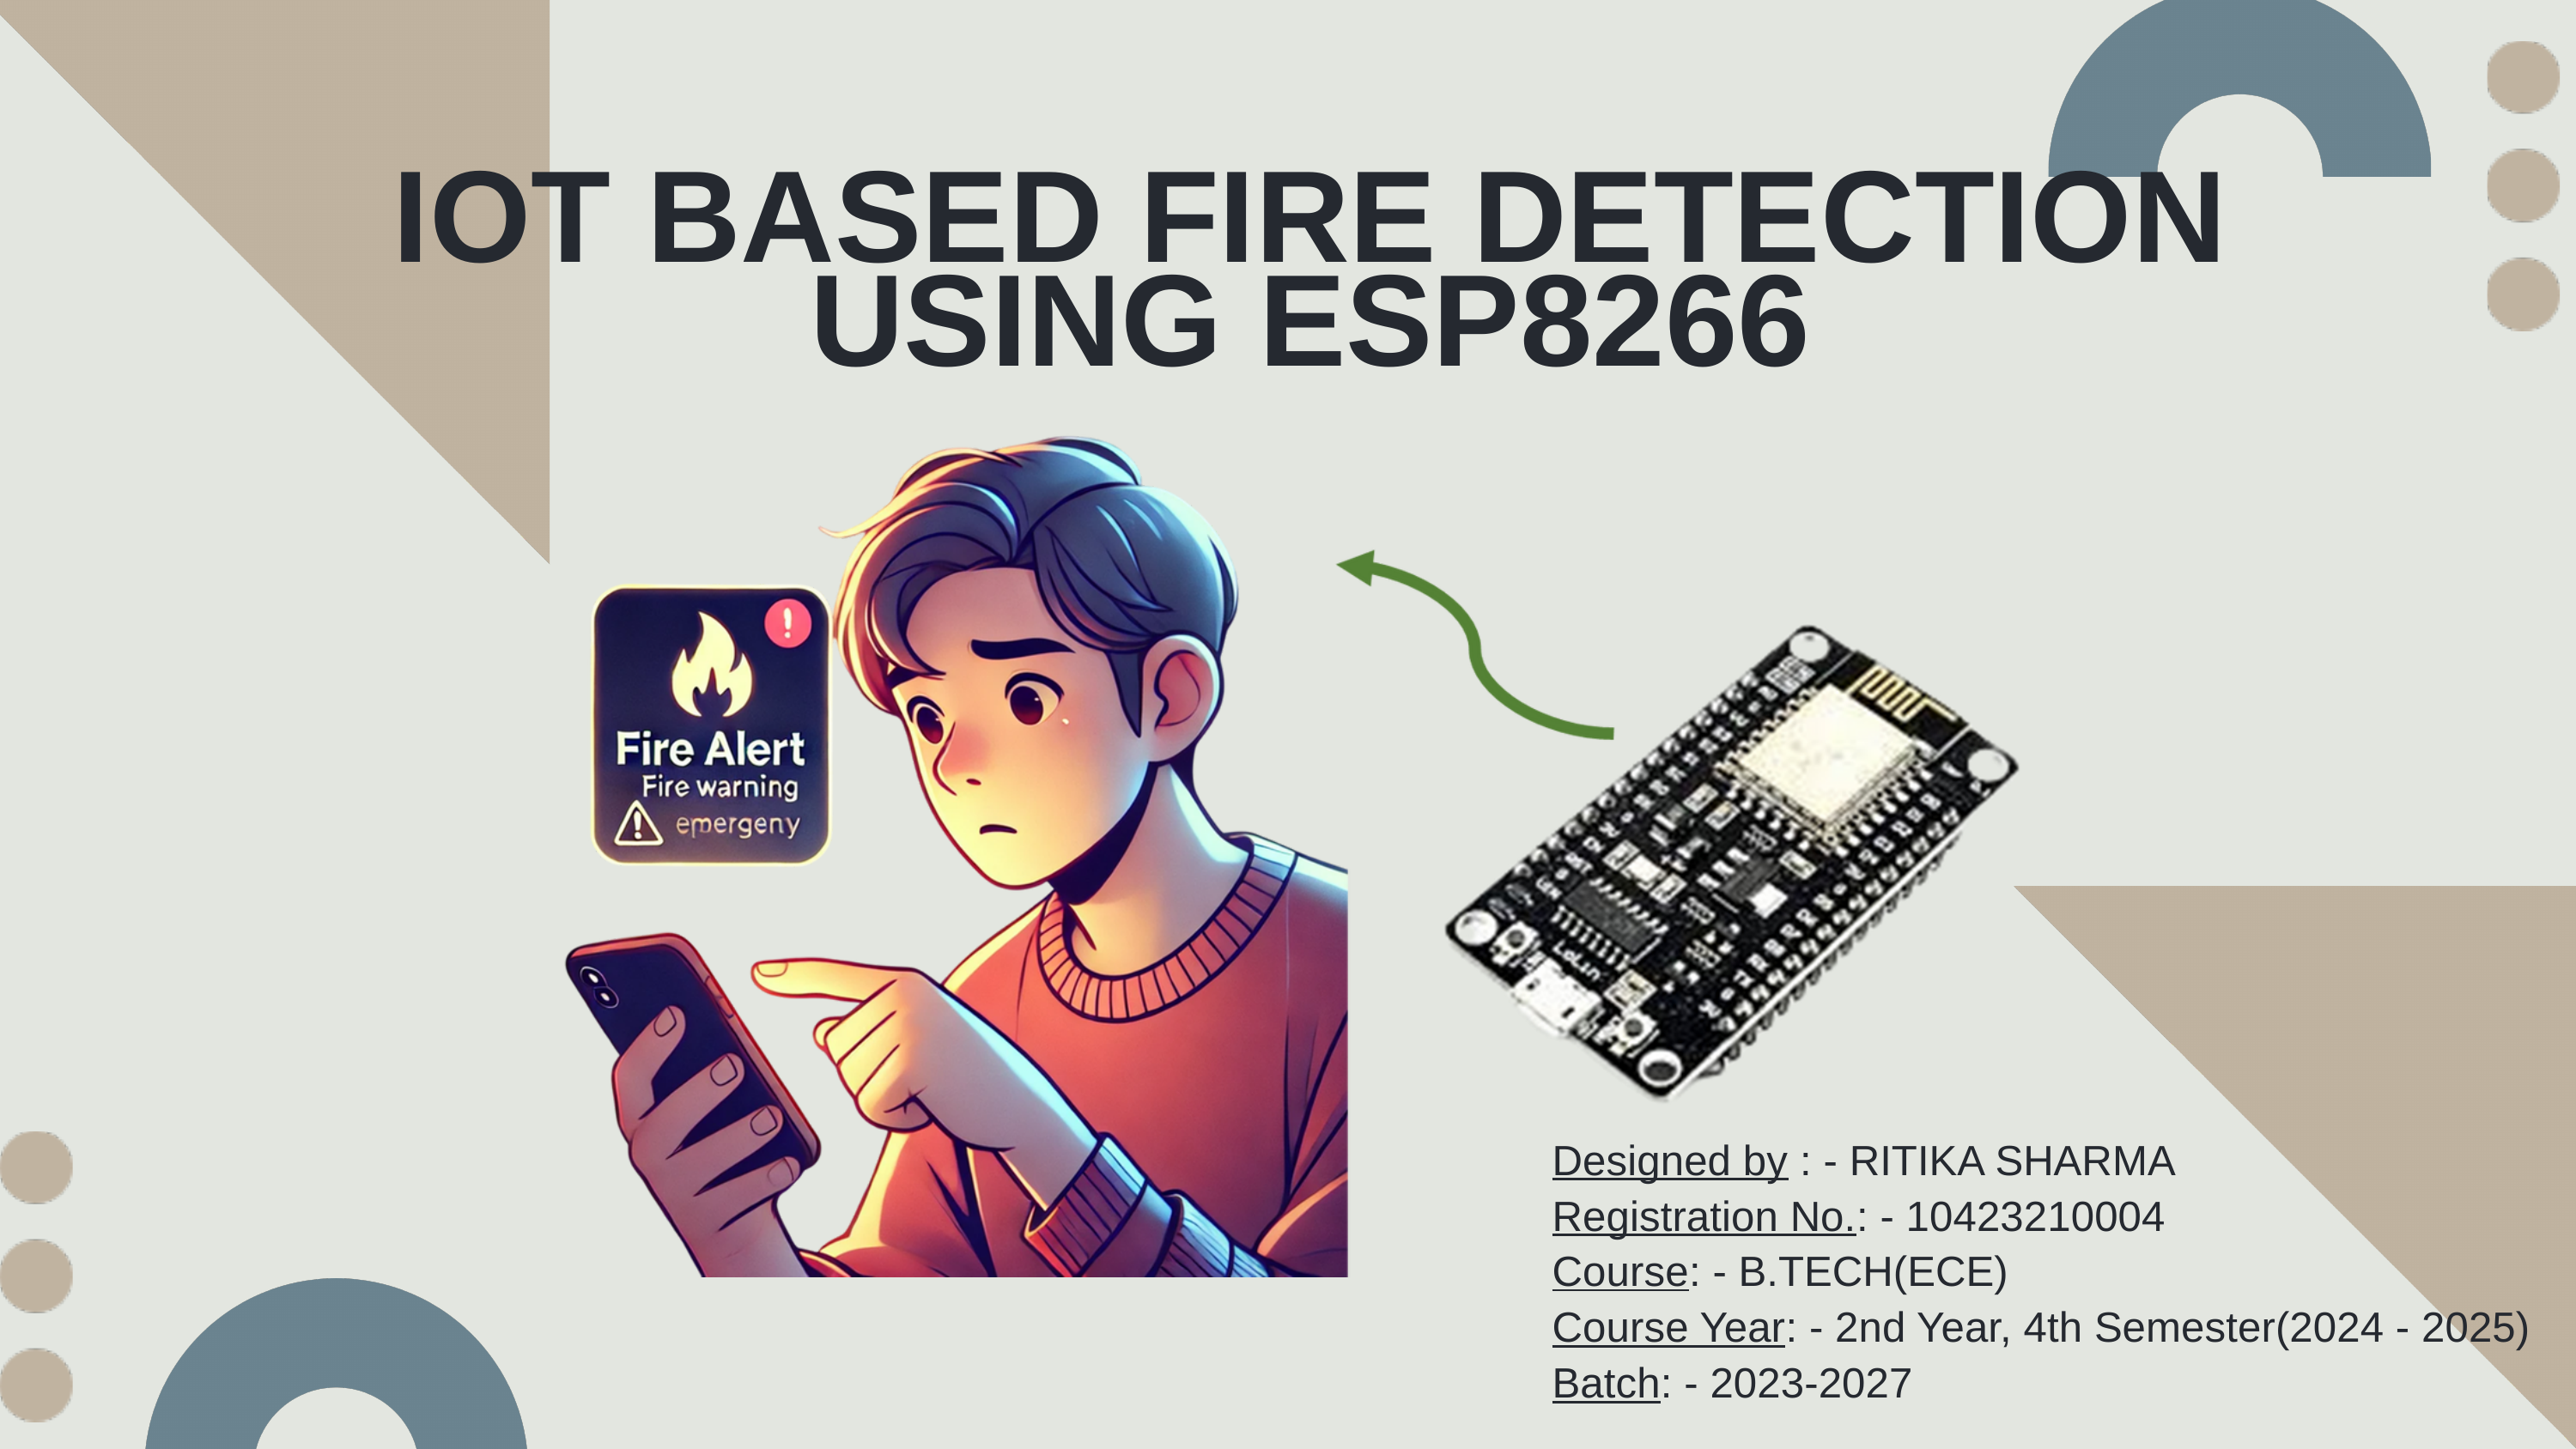

IOT BASED FIRE DETECTION USING ESP8266

Designed by : - RITIKA SHARMA
Registration No.: - 10423210004
Course: - B.TECH(ECE)
Course Year: - 2nd Year, 4th Semester(2024 - 2025)
Batch: - 2023-2027